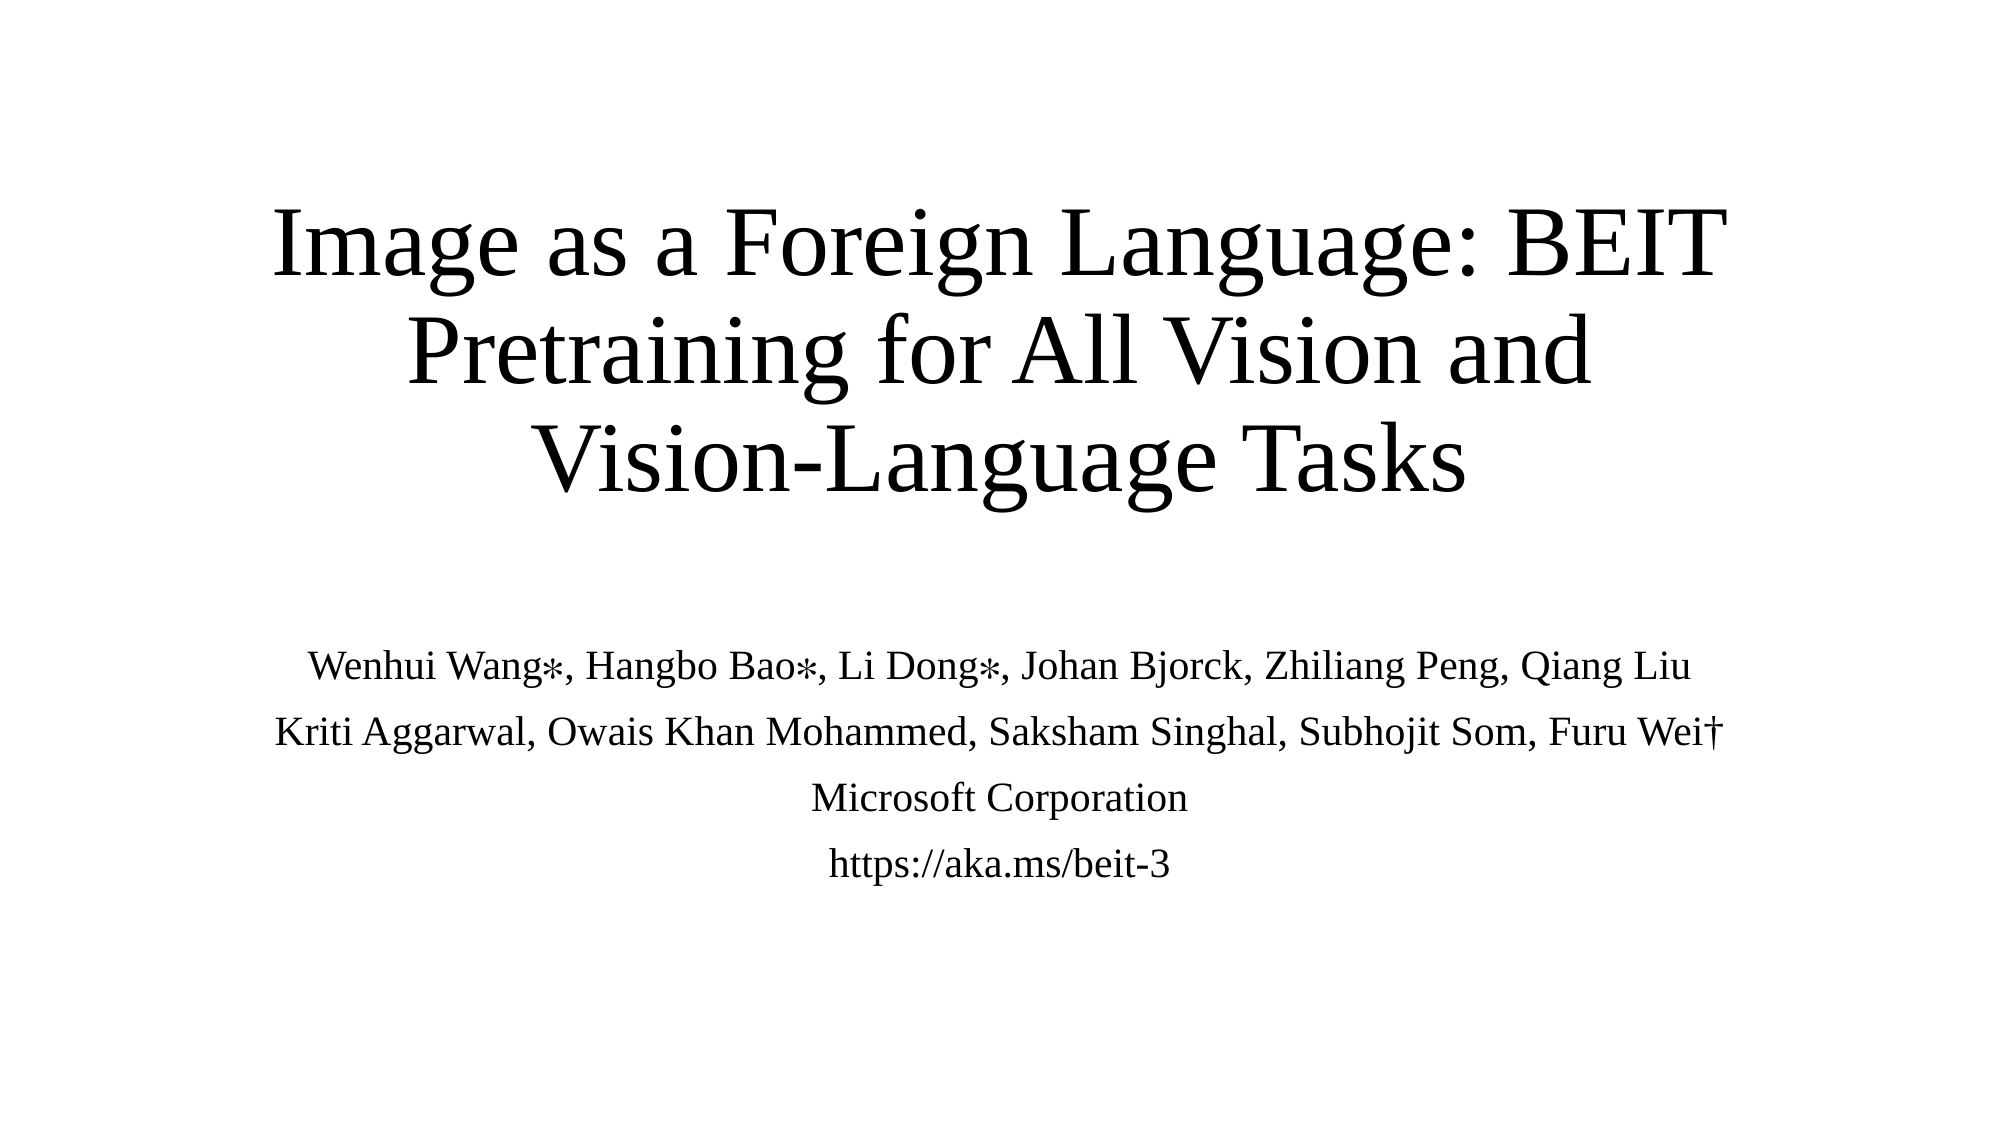

# Image as a Foreign Language: BEIT Pretraining for All Vision and Vision-Language Tasks
Wenhui Wang∗, Hangbo Bao∗, Li Dong∗, Johan Bjorck, Zhiliang Peng, Qiang Liu
Kriti Aggarwal, Owais Khan Mohammed, Saksham Singhal, Subhojit Som, Furu Wei†
Microsoft Corporation
https://aka.ms/beit-3